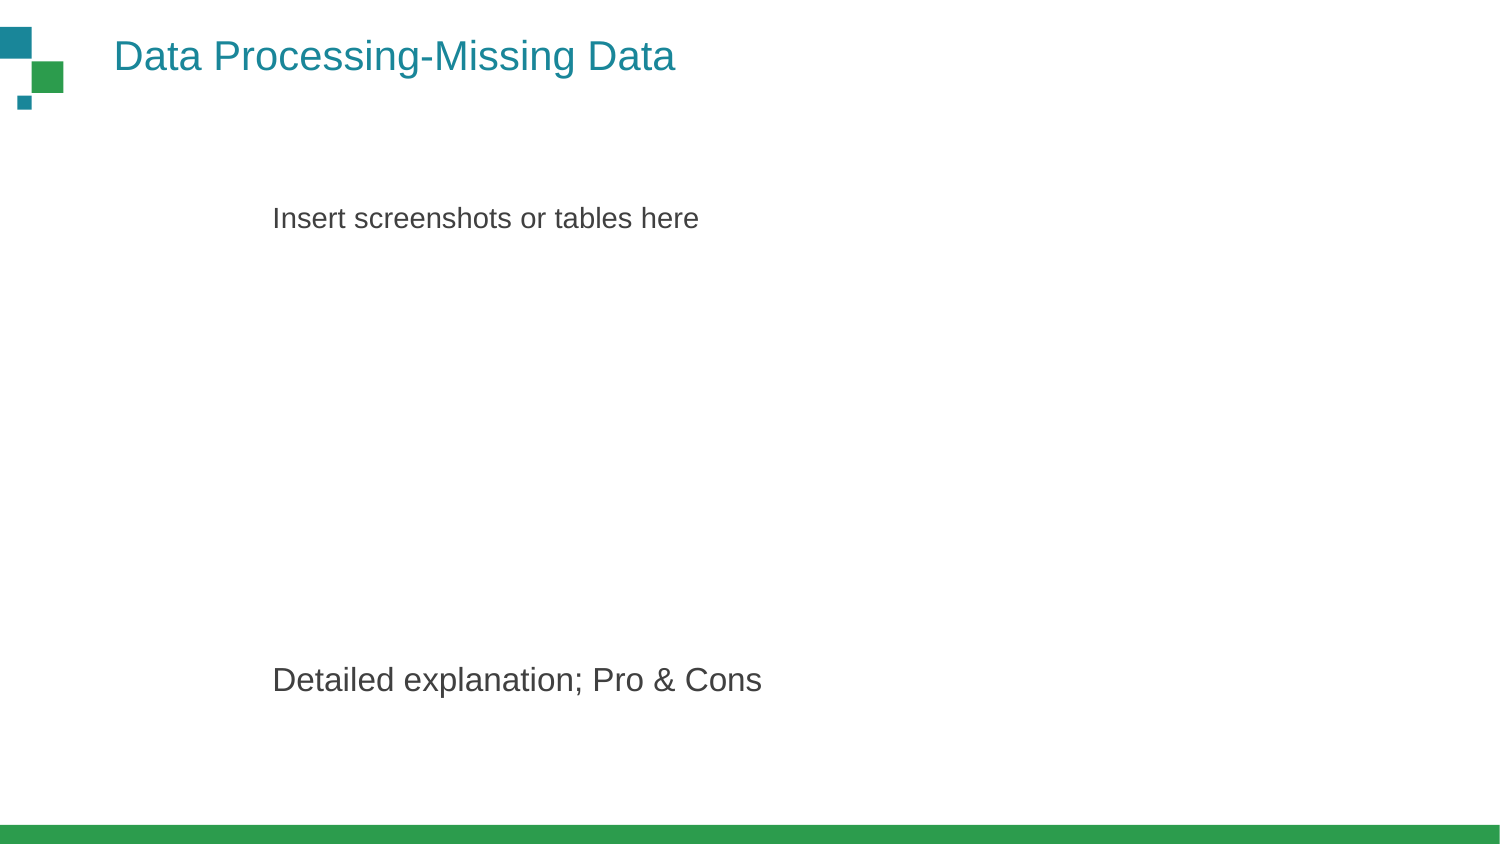

Data Processing-Missing Data

Insert screenshots or tables here
Detailed explanation; Pro & Cons